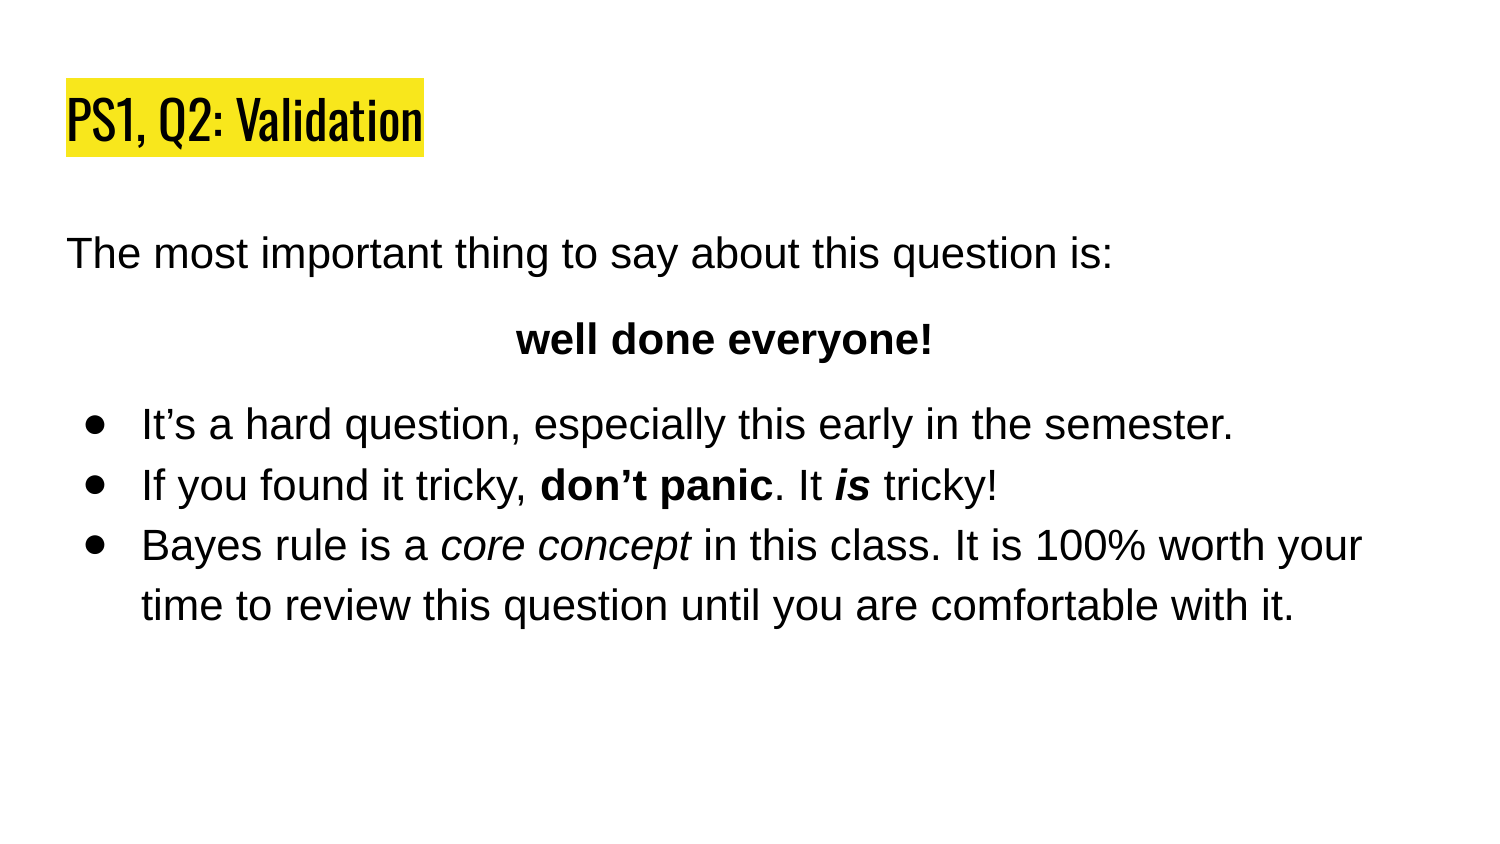

# PS1, Q2: Validation
The most important thing to say about this question is:
well done everyone!
It’s a hard question, especially this early in the semester.
If you found it tricky, don’t panic. It is tricky!
Bayes rule is a core concept in this class. It is 100% worth your time to review this question until you are comfortable with it.